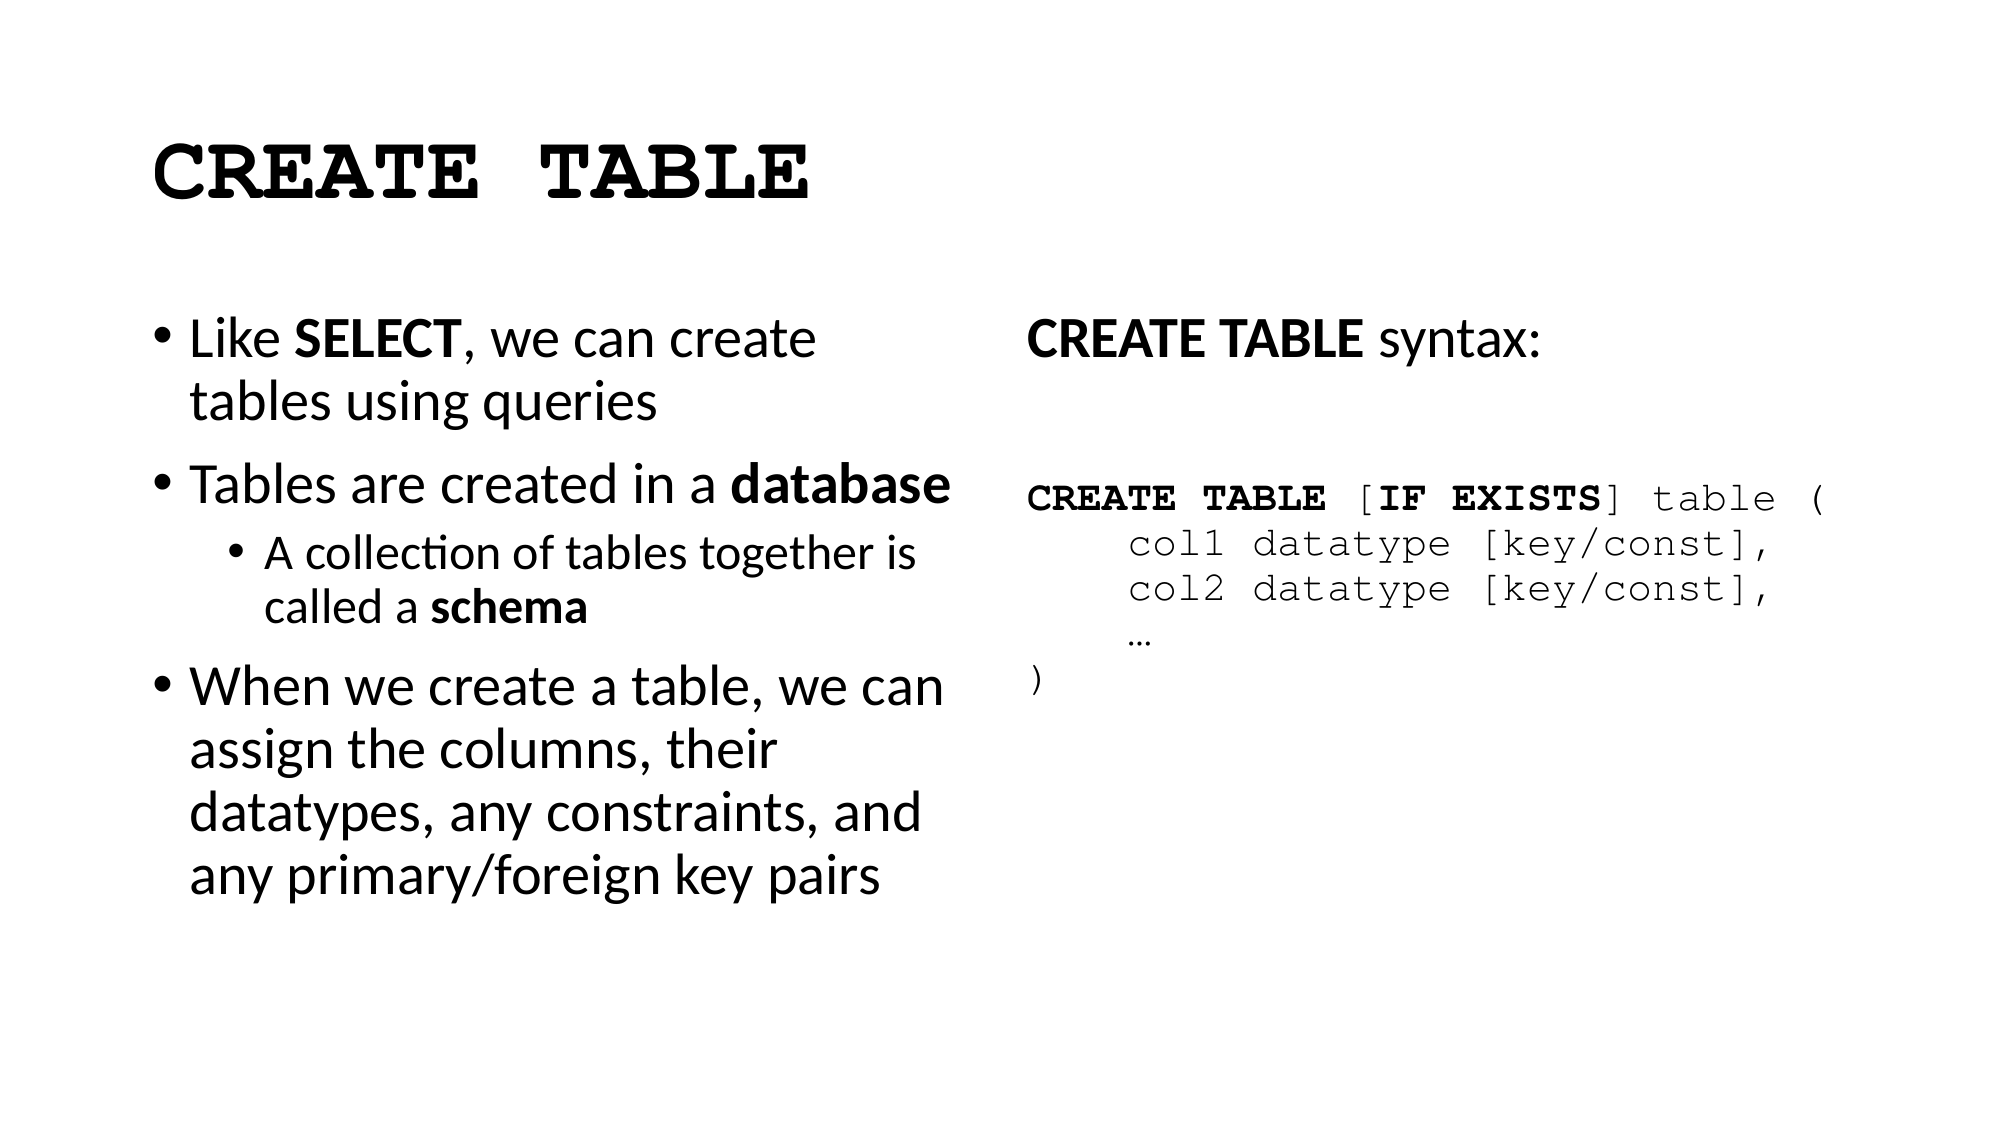

# CREATE TABLE
Like SELECT, we can create tables using queries
Tables are created in a database
A collection of tables together is called a schema
When we create a table, we can assign the columns, their datatypes, any constraints, and any primary/foreign key pairs
CREATE TABLE syntax:

CREATE TABLE [IF EXISTS] table (
    col1 datatype [key/const],
    col2 datatype [key/const],
    …
)